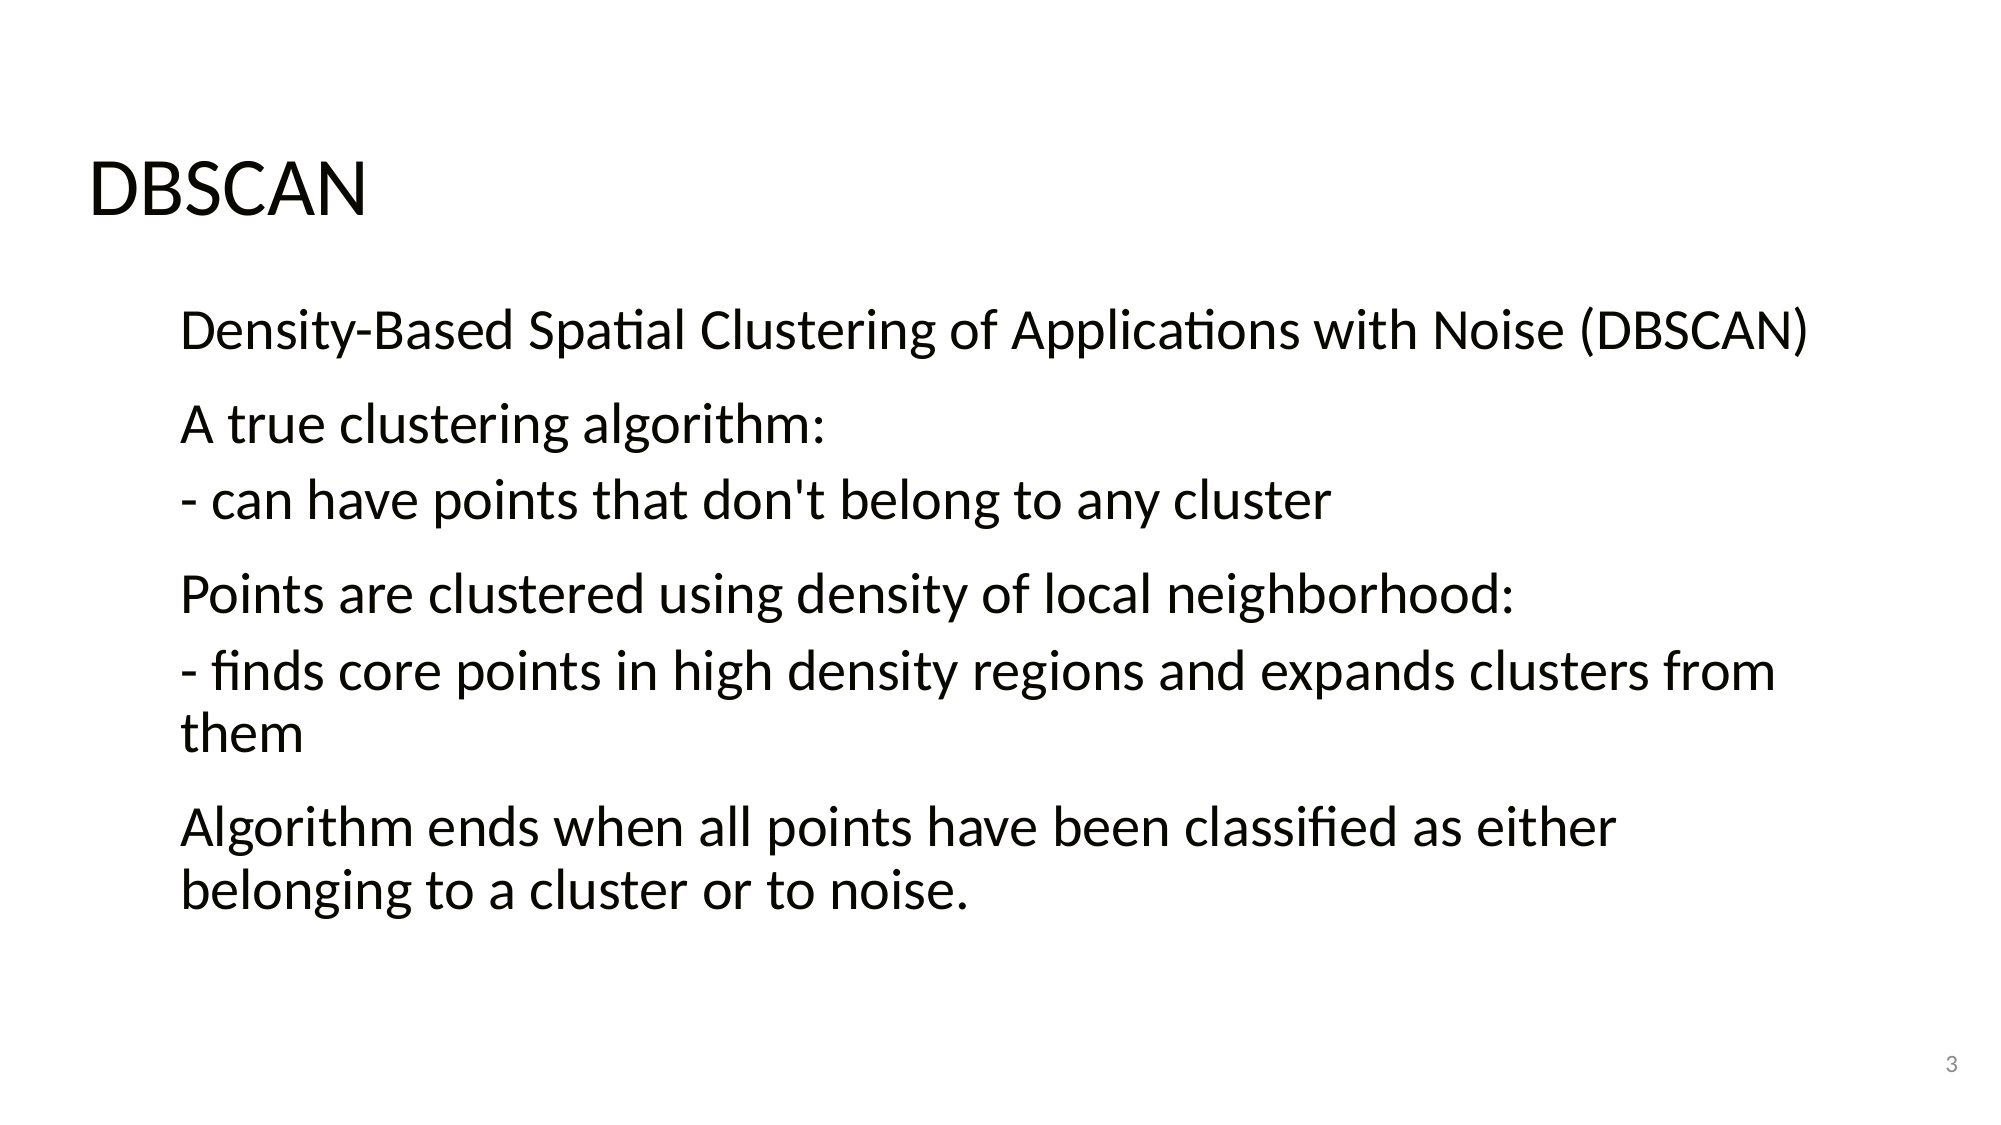

# DBSCAN
Density-Based Spatial Clustering of Applications with Noise (DBSCAN)

A true clustering algorithm:
- can have points that don't belong to any cluster

Points are clustered using density of local neighborhood:
- finds core points in high density regions and expands clusters from them

Algorithm ends when all points have been classified as either belonging to a cluster or to noise.
3